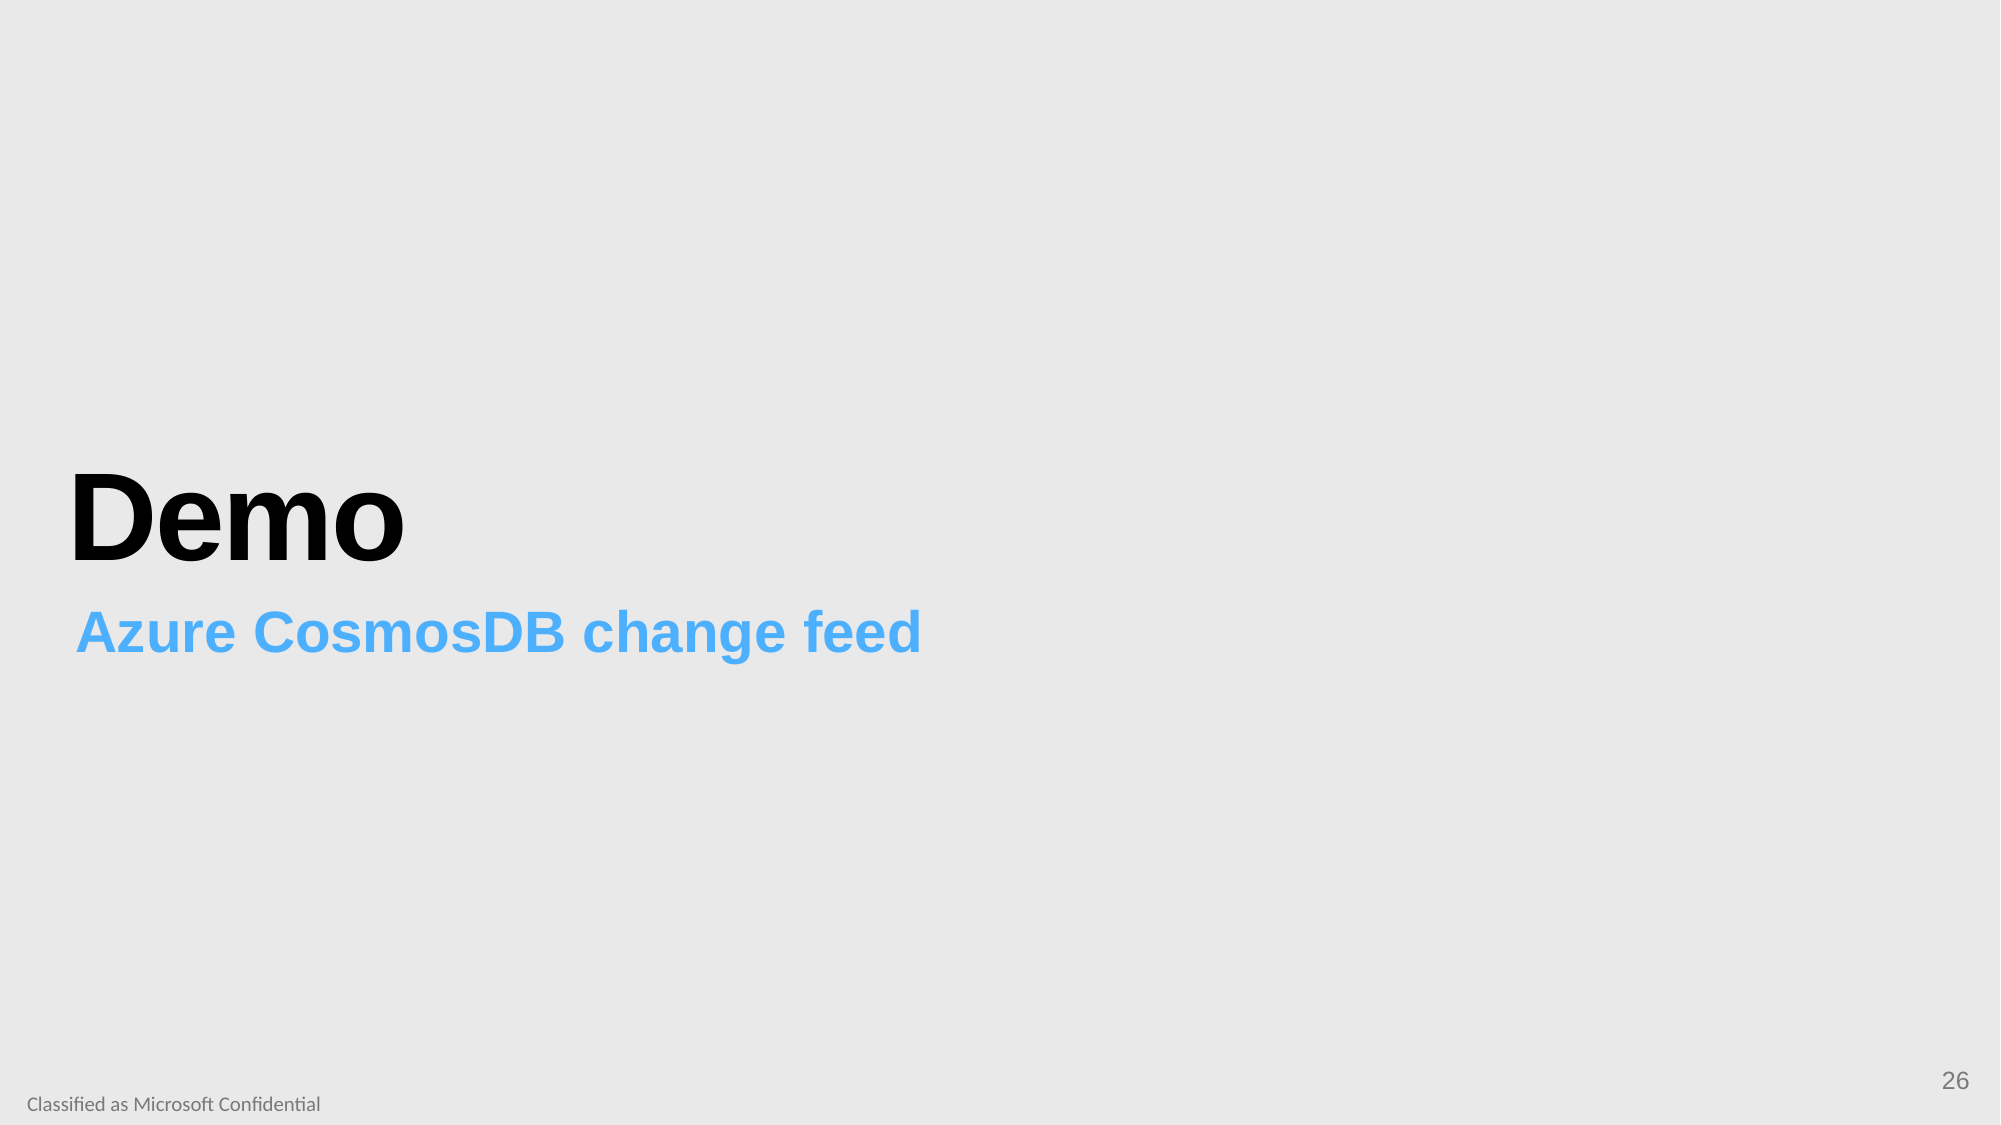

# Demo
Azure CosmosDB change feed
26